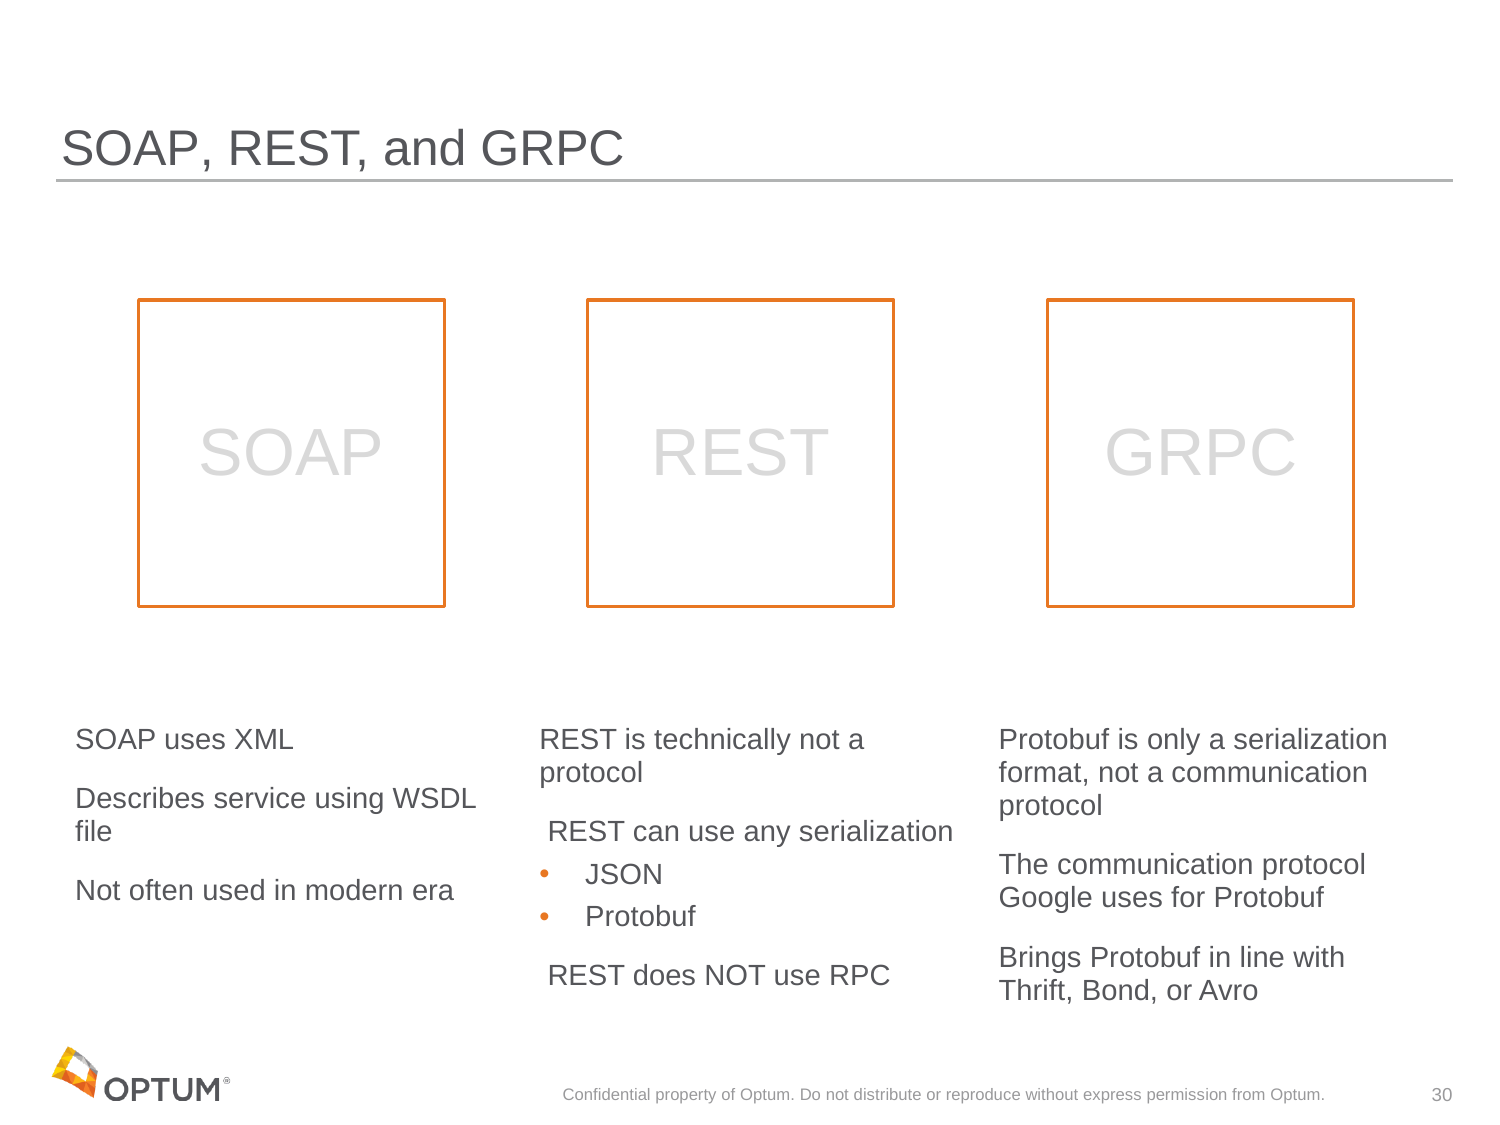

# SOAP, REST, and GRPC
SOAP
REST
GRPC
SOAP uses XML
Describes service using WSDL file
Not often used in modern era

REST is technically not a protocol
 REST can use any serialization
 JSON
 Protobuf
 REST does NOT use RPC

Protobuf is only a serialization format, not a communication protocol
The communication protocol Google uses for Protobuf
Brings Protobuf in line with Thrift, Bond, or Avro

Confidential property of Optum. Do not distribute or reproduce without express permission from Optum.
30